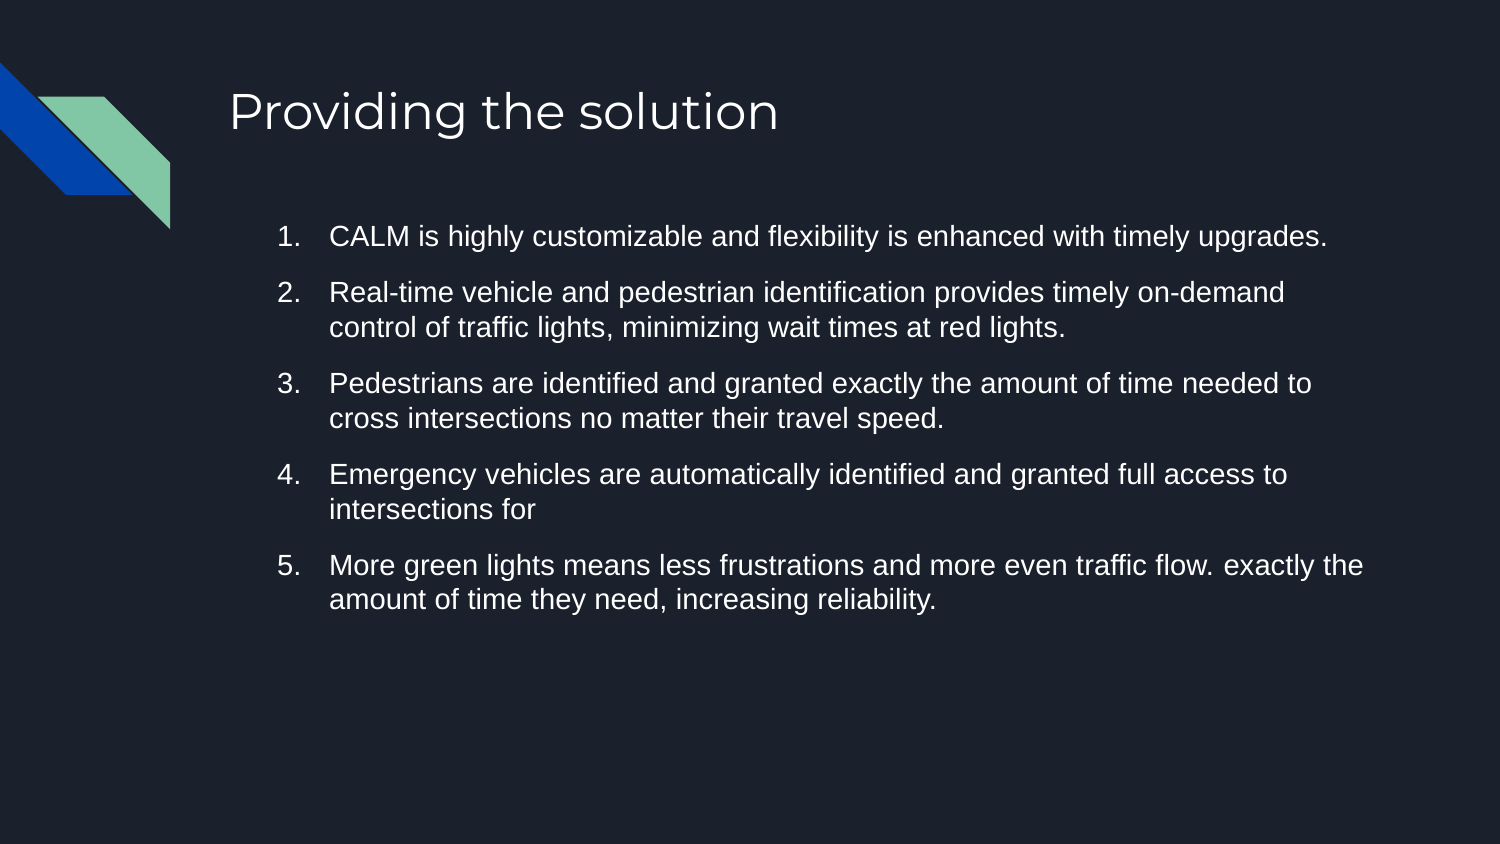

# Providing the solution
CALM is highly customizable and flexibility is enhanced with timely upgrades.
Real-time vehicle and pedestrian identification provides timely on-demand control of traffic lights, minimizing wait times at red lights.
Pedestrians are identified and granted exactly the amount of time needed to cross intersections no matter their travel speed.
Emergency vehicles are automatically identified and granted full access to intersections for
More green lights means less frustrations and more even traffic flow. exactly the amount of time they need, increasing reliability.